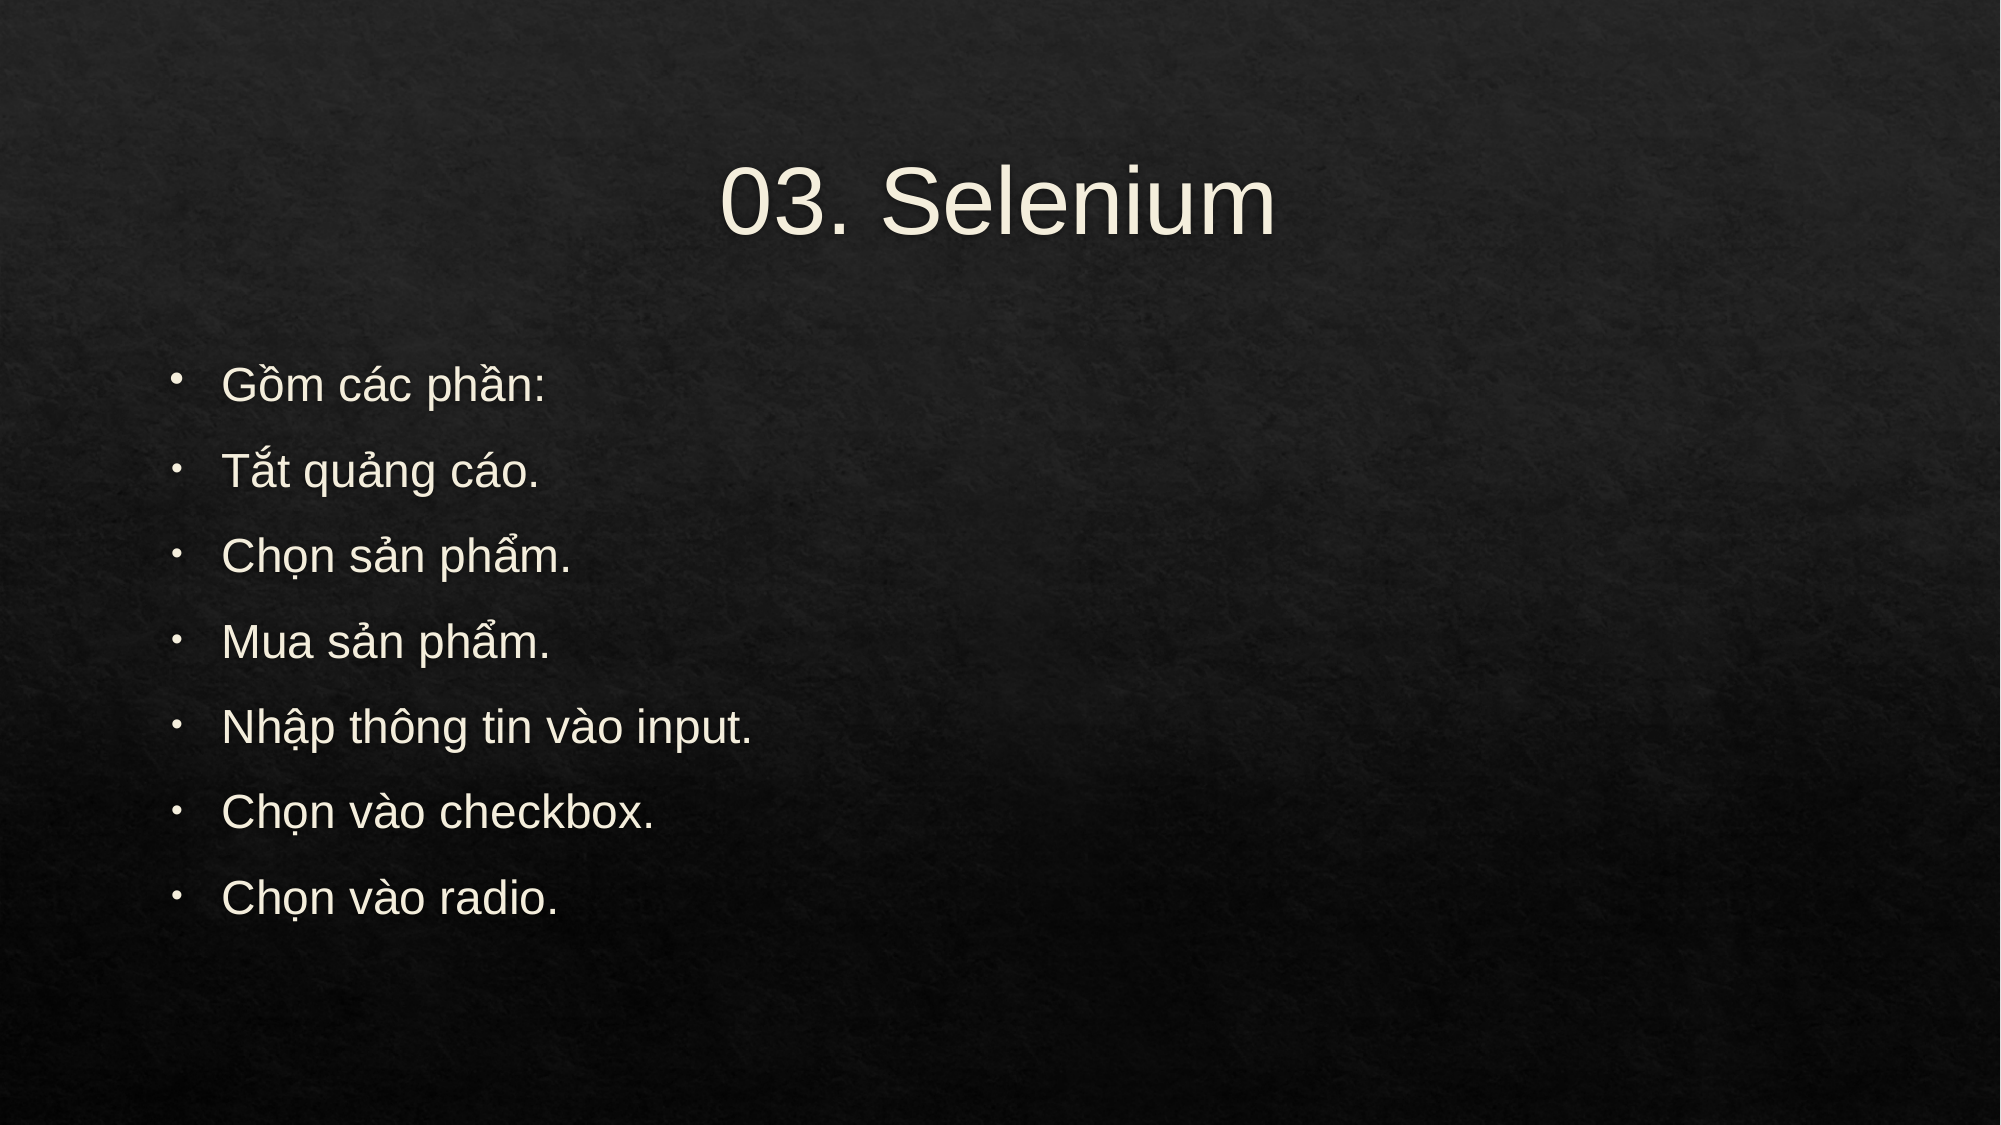

# 03. Selenium
Gồm các phần:
Tắt quảng cáo.
Chọn sản phẩm.
Mua sản phẩm.
Nhập thông tin vào input.
Chọn vào checkbox.
Chọn vào radio.